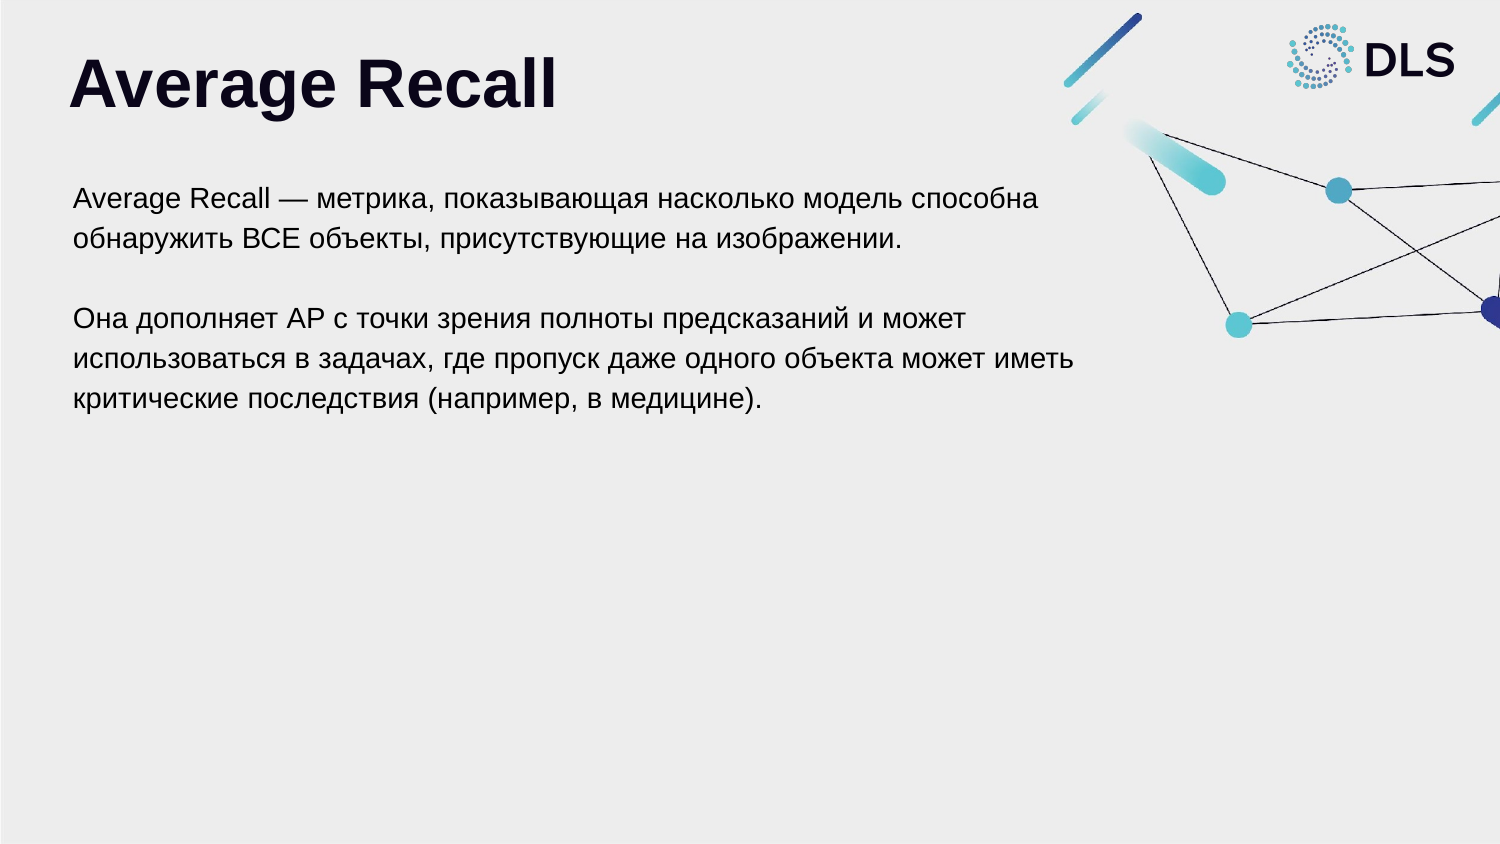

# Average Recall
Average Recall — метрика, показывающая насколько модель способна обнаружить ВСЕ объекты, присутствующие на изображении.

Она дополняет AP с точки зрения полноты предсказаний и может использоваться в задачах, где пропуск даже одного объекта может иметь критические последствия (например, в медицине).